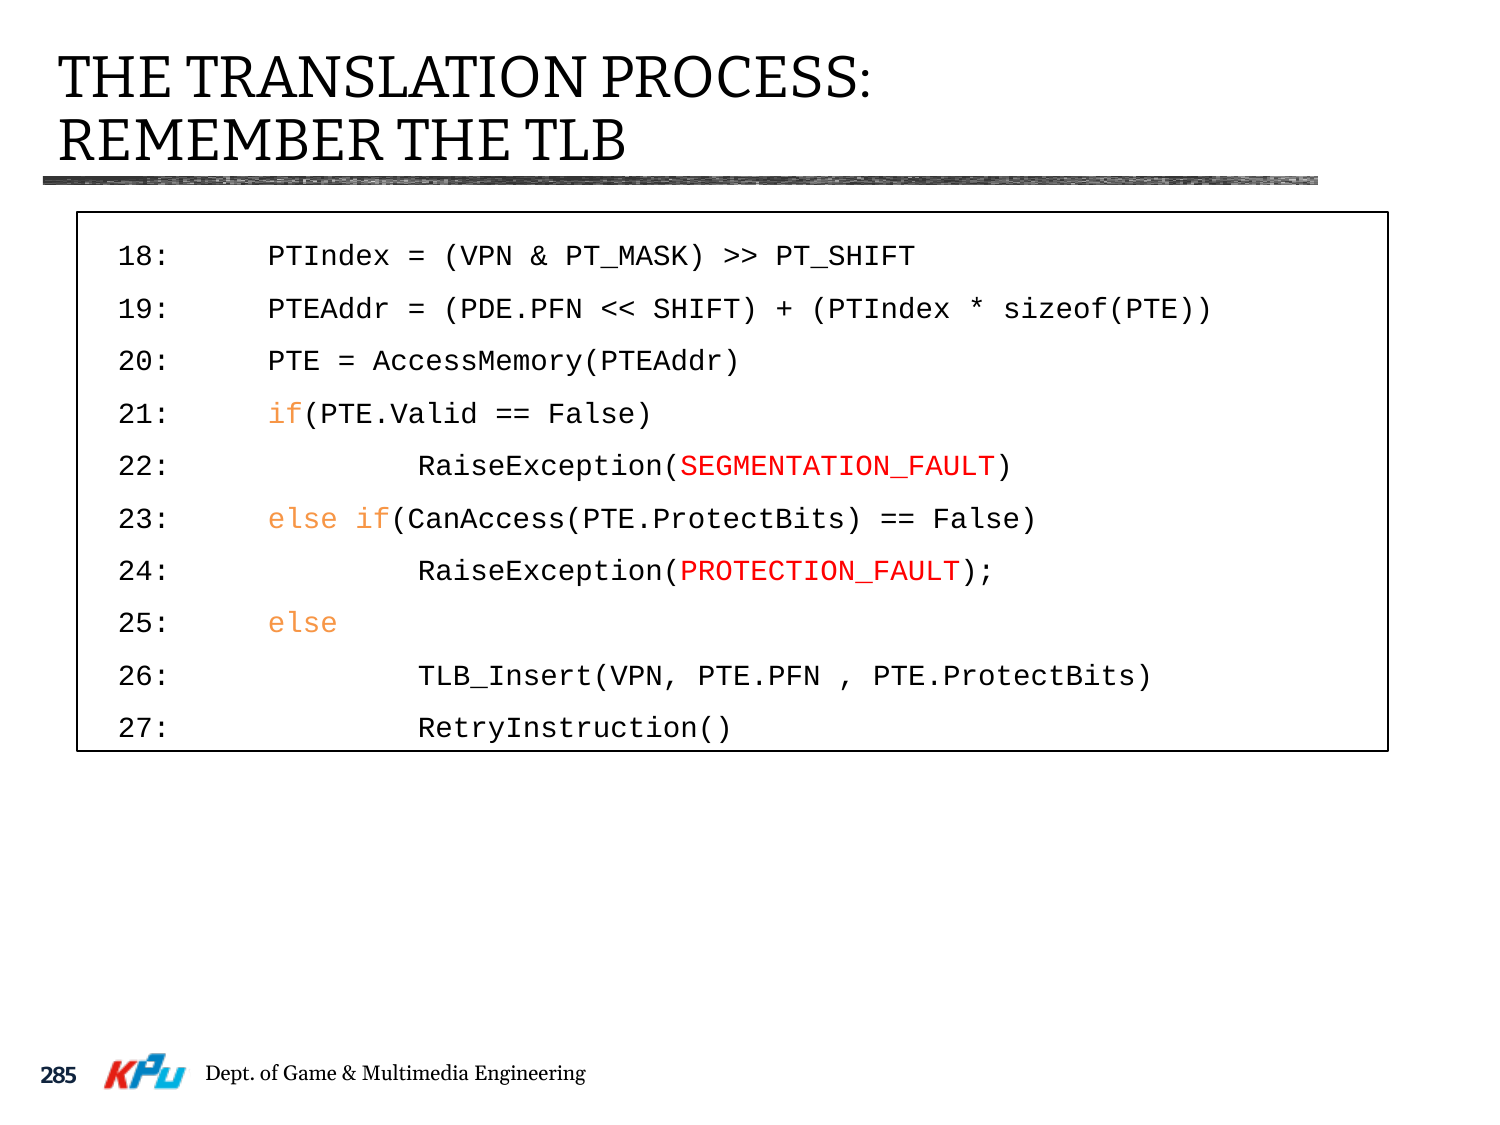

# The Translation Process: Remember the TLB

18:	PTIndex = (VPN & PT_MASK) >> PT_SHIFT
19:	PTEAddr = (PDE.PFN << SHIFT) + (PTIndex * sizeof(PTE))
20:	PTE = AccessMemory(PTEAddr)
21:	if(PTE.Valid == False)
22:		RaiseException(SEGMENTATION_FAULT)
23:	else if(CanAccess(PTE.ProtectBits) == False)
24:		RaiseException(PROTECTION_FAULT);
25:	else
26:		TLB_Insert(VPN, PTE.PFN , PTE.ProtectBits)
27:		RetryInstruction()
Dept. of Game & Multimedia Engineering
285